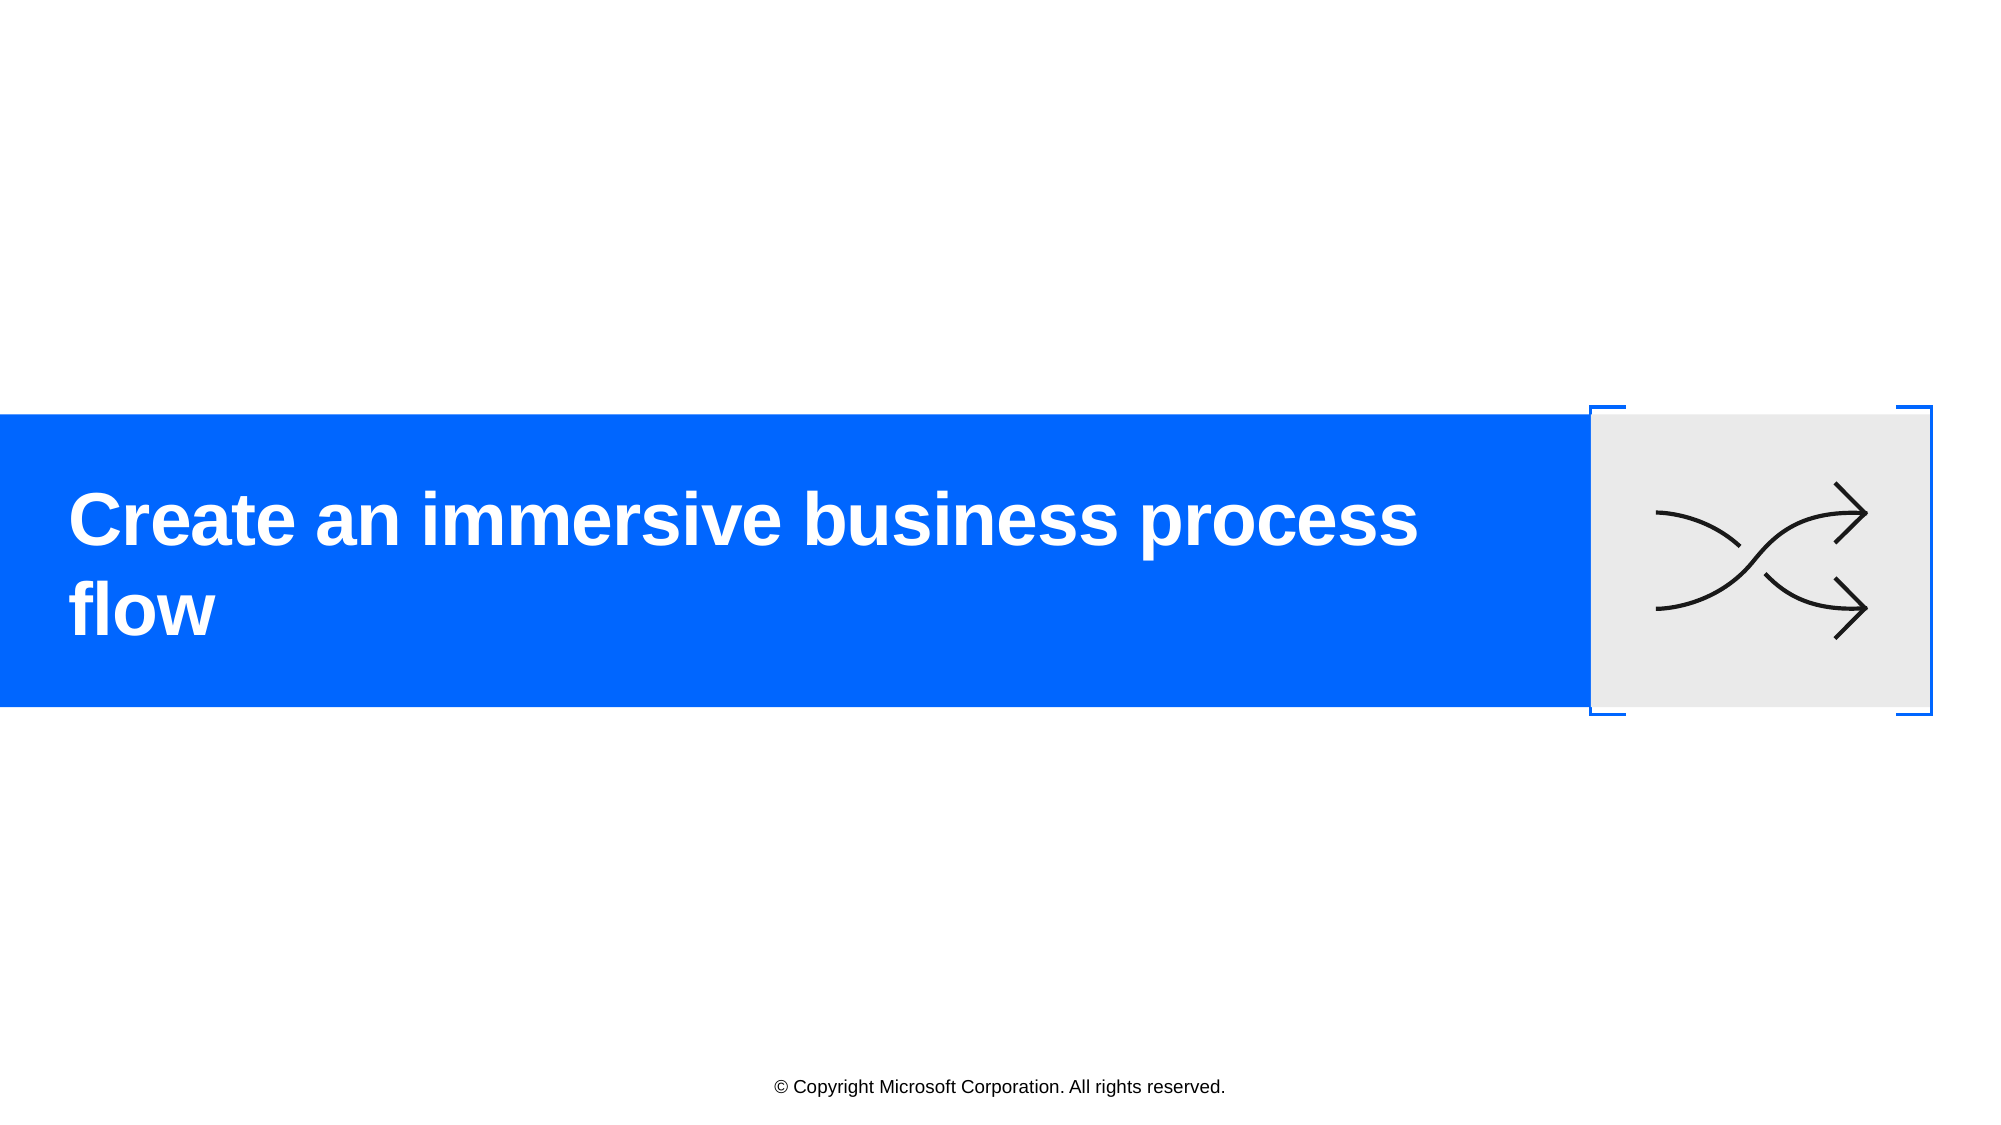

# Create an immersive business process flow